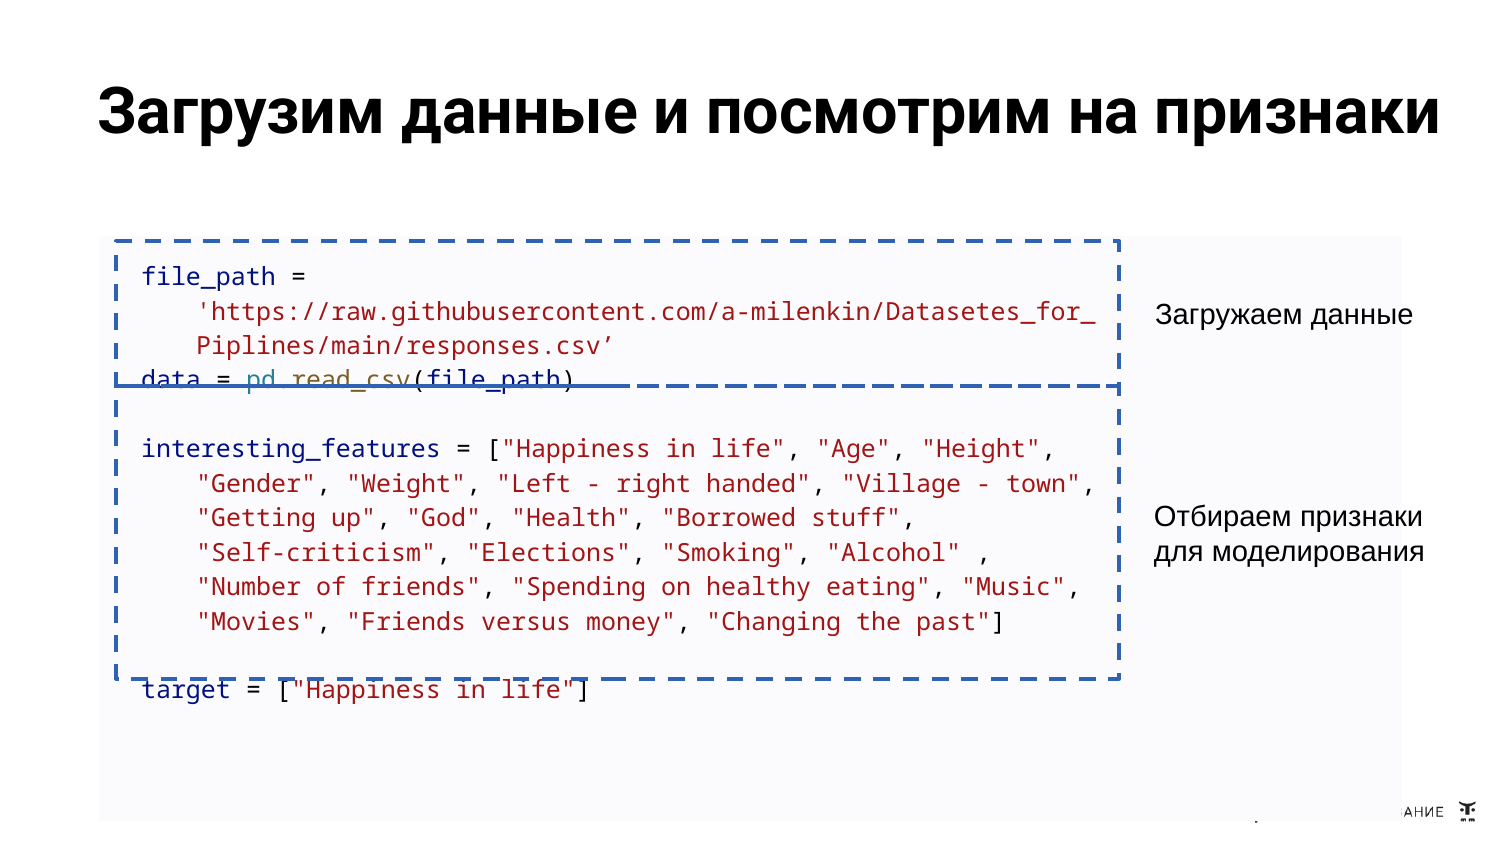

# Загрузим данные и посмотрим на признаки
file_path = 'https://raw.githubusercontent.com/a-milenkin/Datasetes_for_Piplines/main/responses.csv’
data = pd.read_csv(file_path)

interesting_features = ["Happiness in life", "Age", "Height", "Gender", "Weight", "Left - right handed", "Village - town", "Getting up", "God", "Health", "Borrowed stuff",
"Self-criticism", "Elections", "Smoking", "Alcohol" ,
"Number of friends", "Spending on healthy eating", "Music", "Movies", "Friends versus money", "Changing the past"]

target = ["Happiness in life"]

Загружаем данные

Отбираем признаки для моделирования